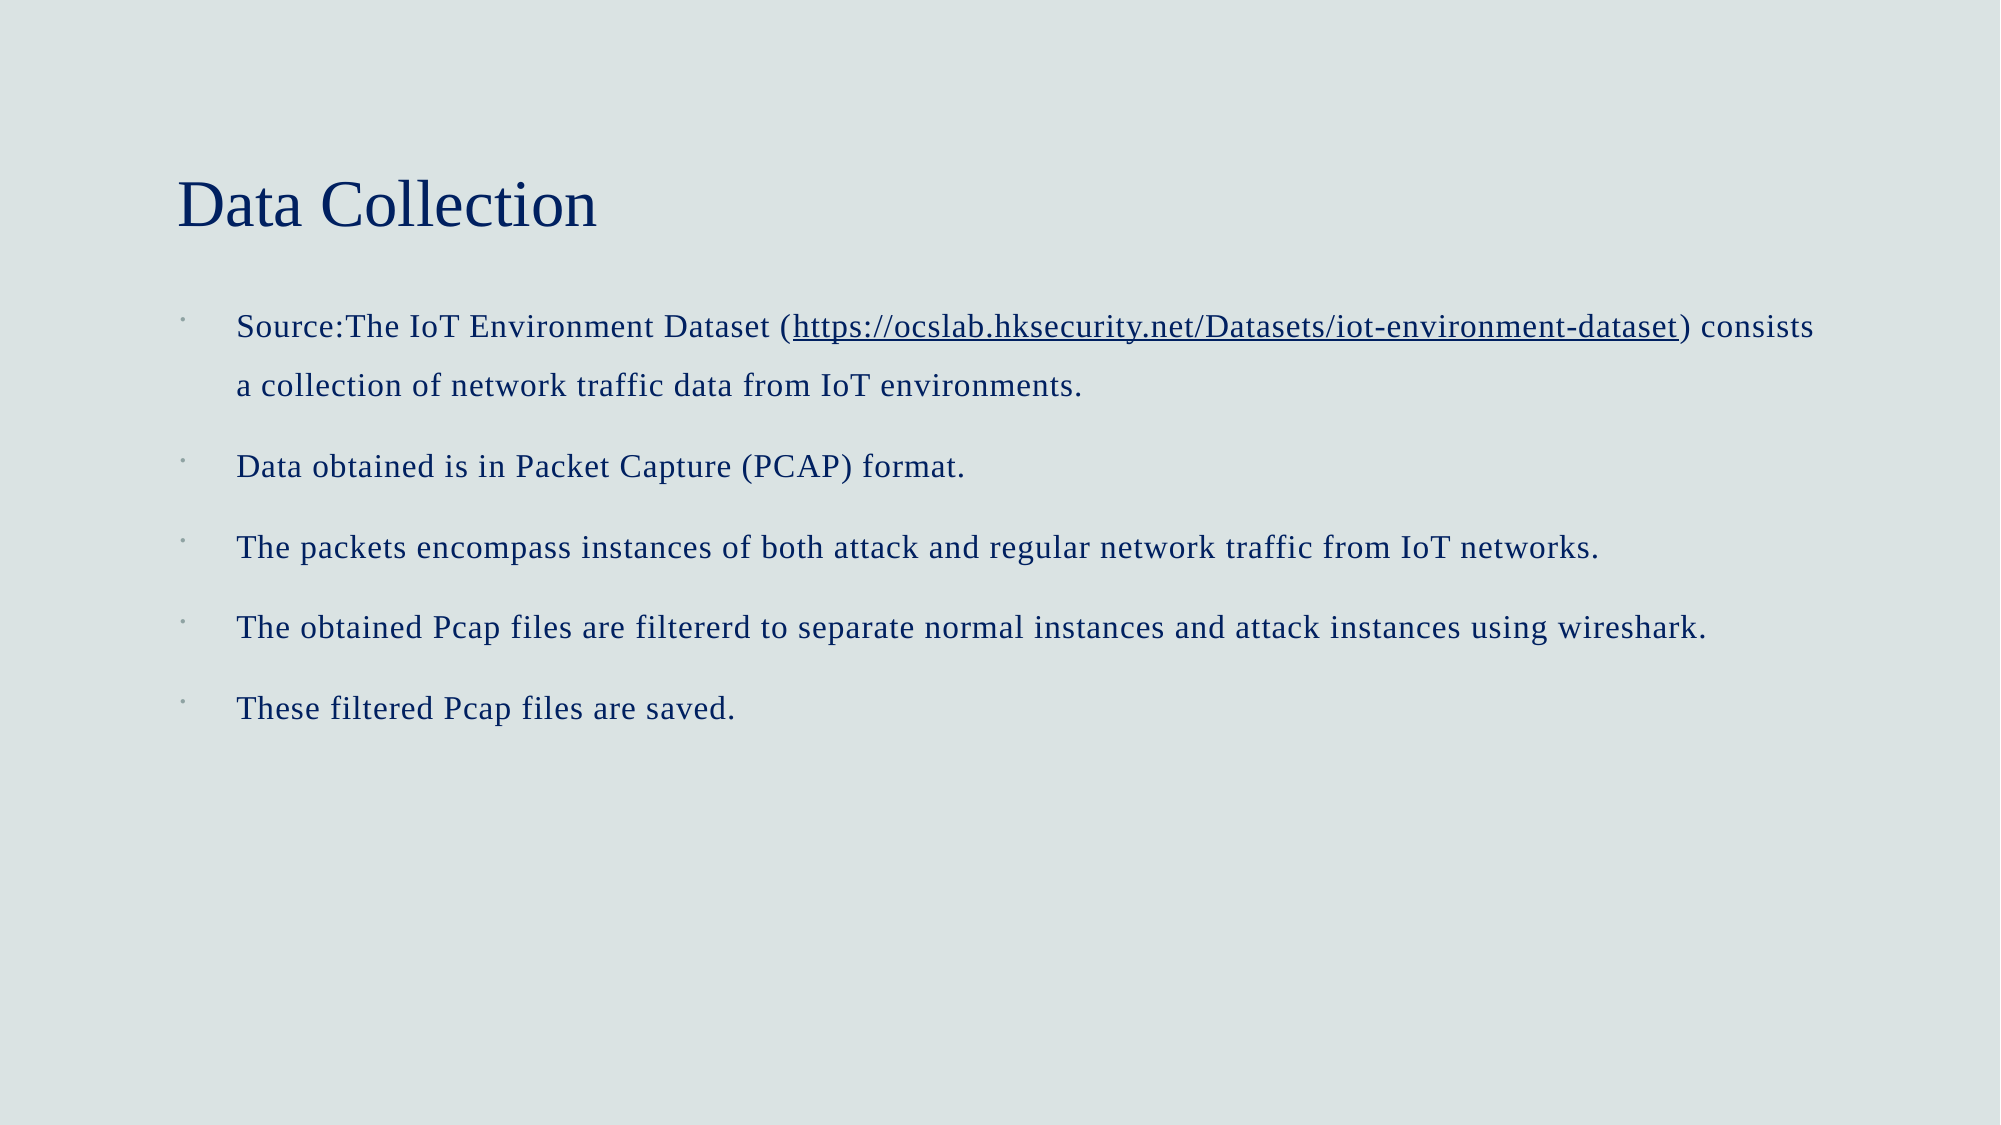

# Data Collection
Source:The IoT Environment Dataset (https://ocslab.hksecurity.net/Datasets/iot-environment-dataset) consists a collection of network traffic data from IoT environments.
Data obtained is in Packet Capture (PCAP) format.
The packets encompass instances of both attack and regular network traffic from IoT networks.
The obtained Pcap files are filtererd to separate normal instances and attack instances using wireshark.
These filtered Pcap files are saved.